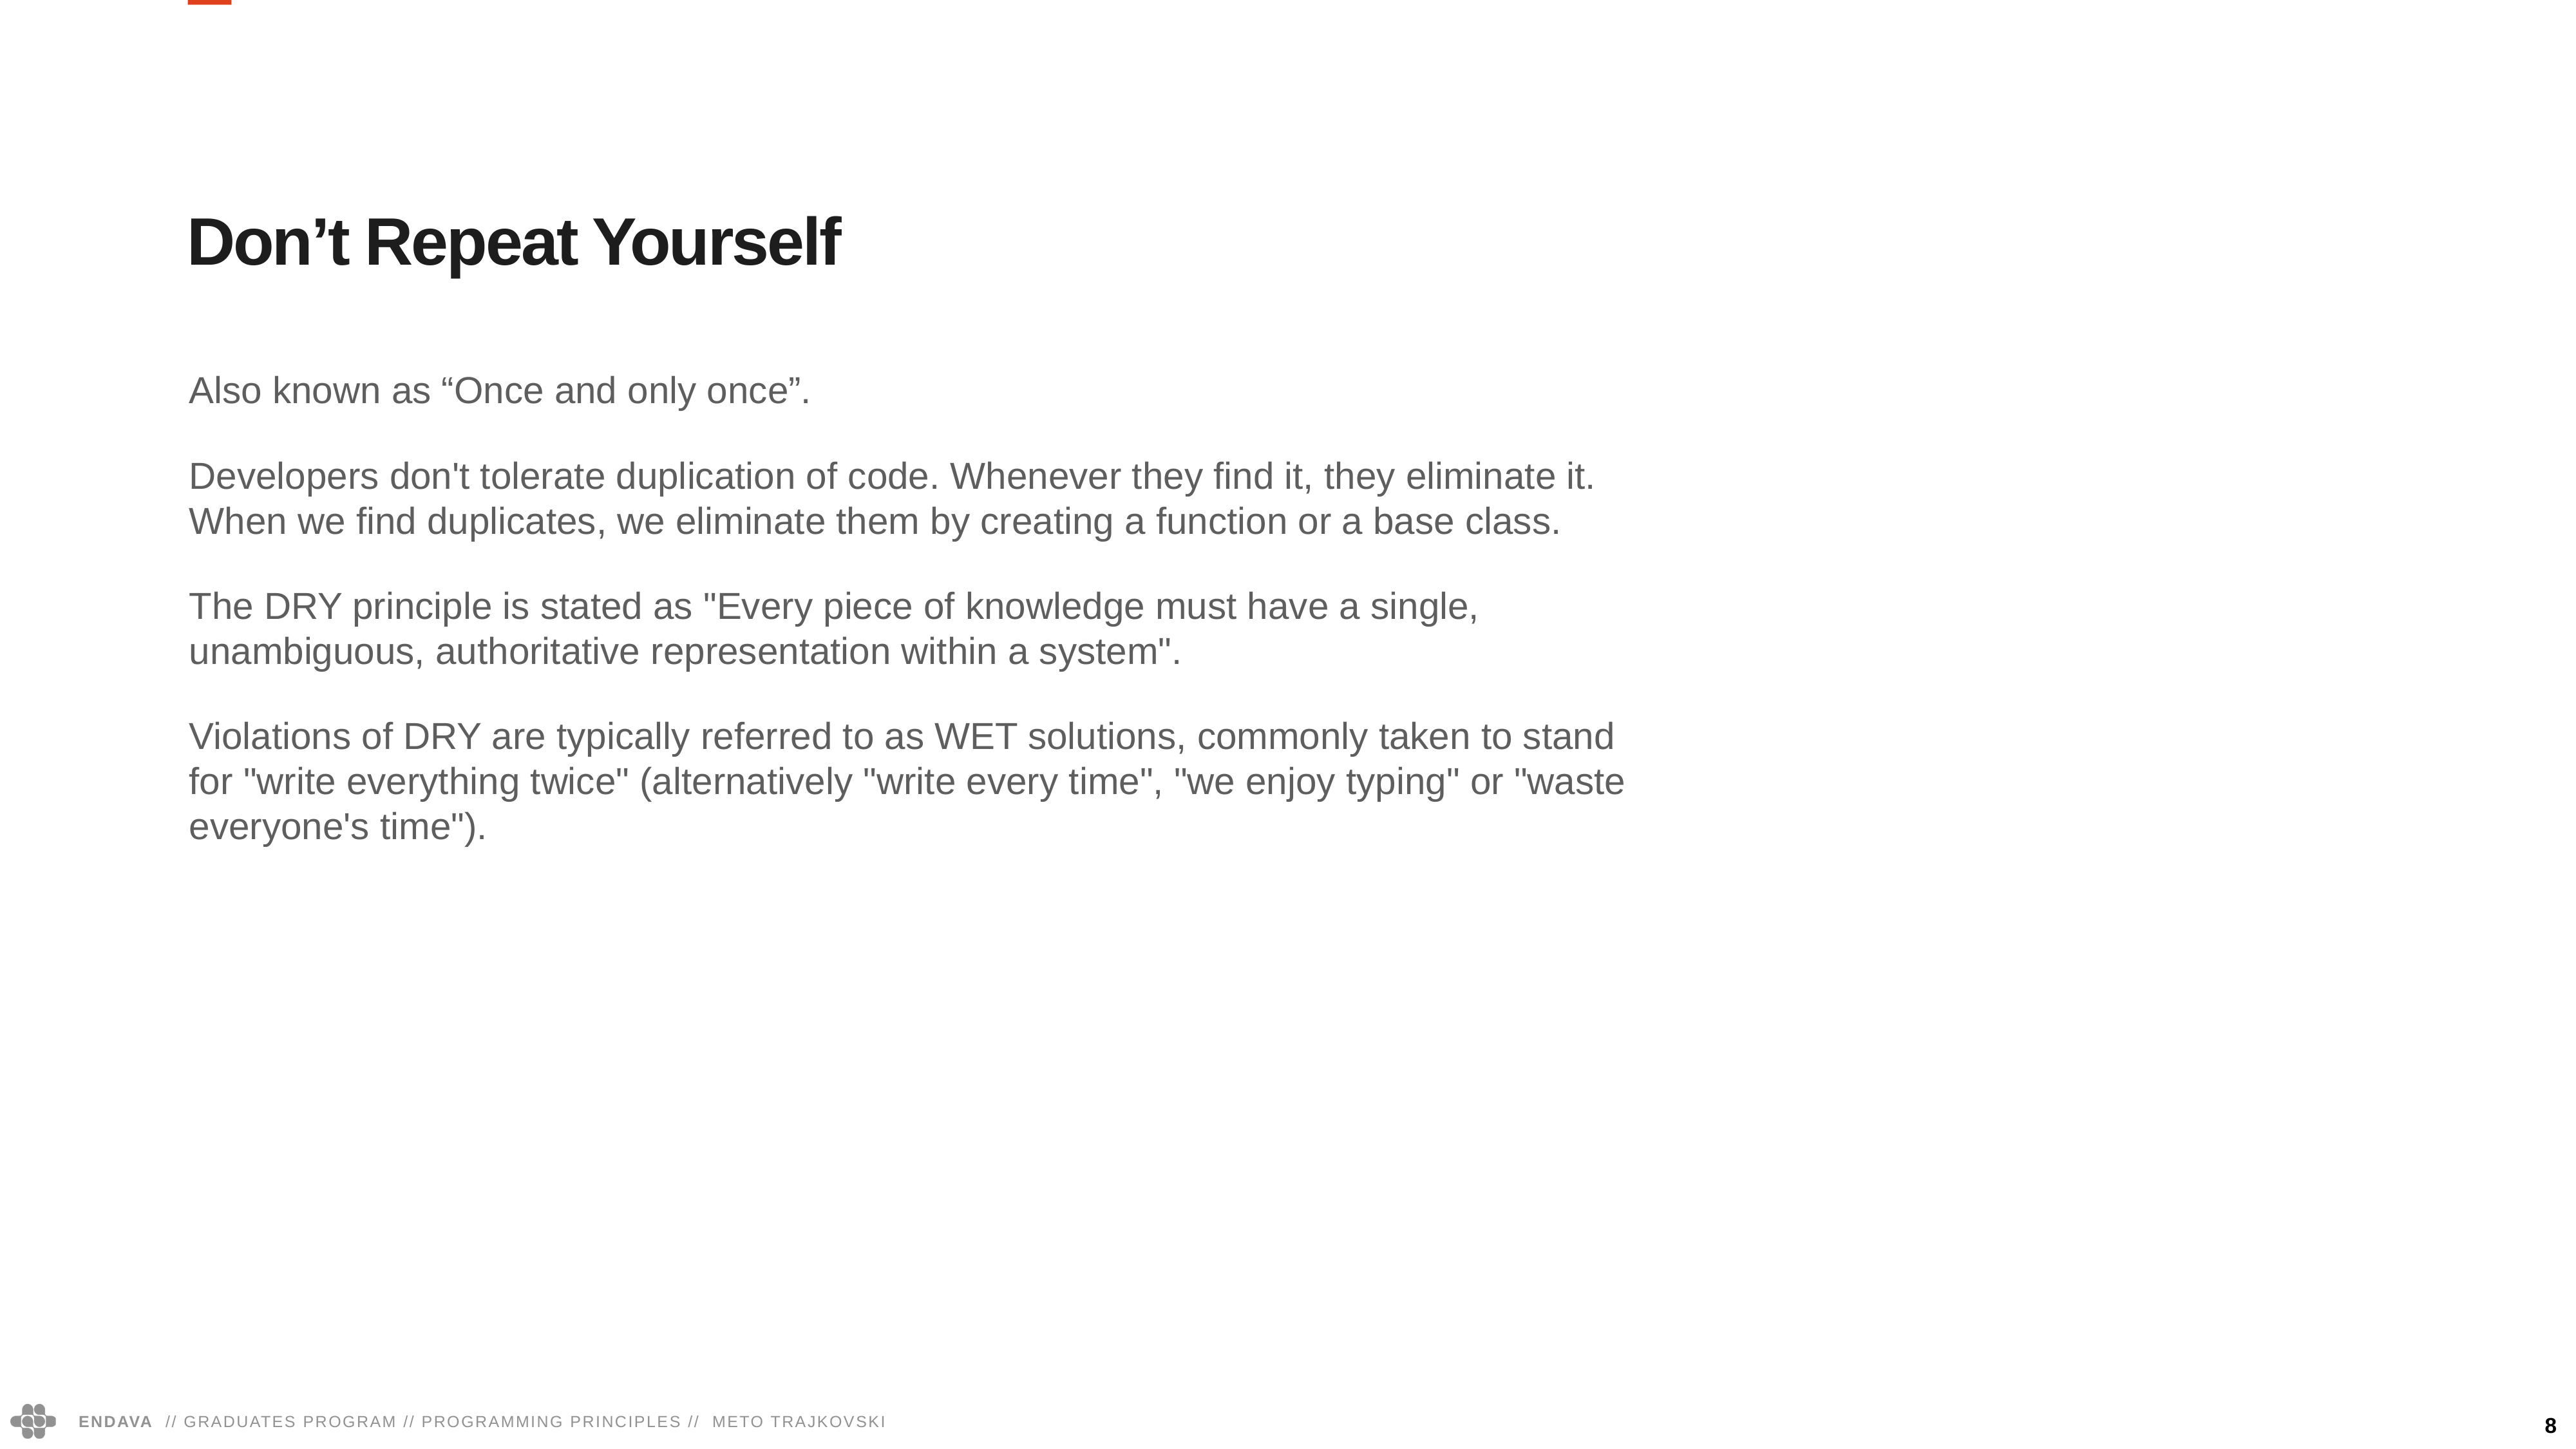

Don’t Repeat Yourself
Also known as “Once and only once”.
Developers don't tolerate duplication of code. Whenever they find it, they eliminate it.
When we find duplicates, we eliminate them by creating a function or a base class.
The DRY principle is stated as "Every piece of knowledge must have a single, unambiguous, authoritative representation within a system".
Violations of DRY are typically referred to as WET solutions, commonly taken to stand for "write everything twice" (alternatively "write every time", "we enjoy typing" or "waste everyone's time").
8